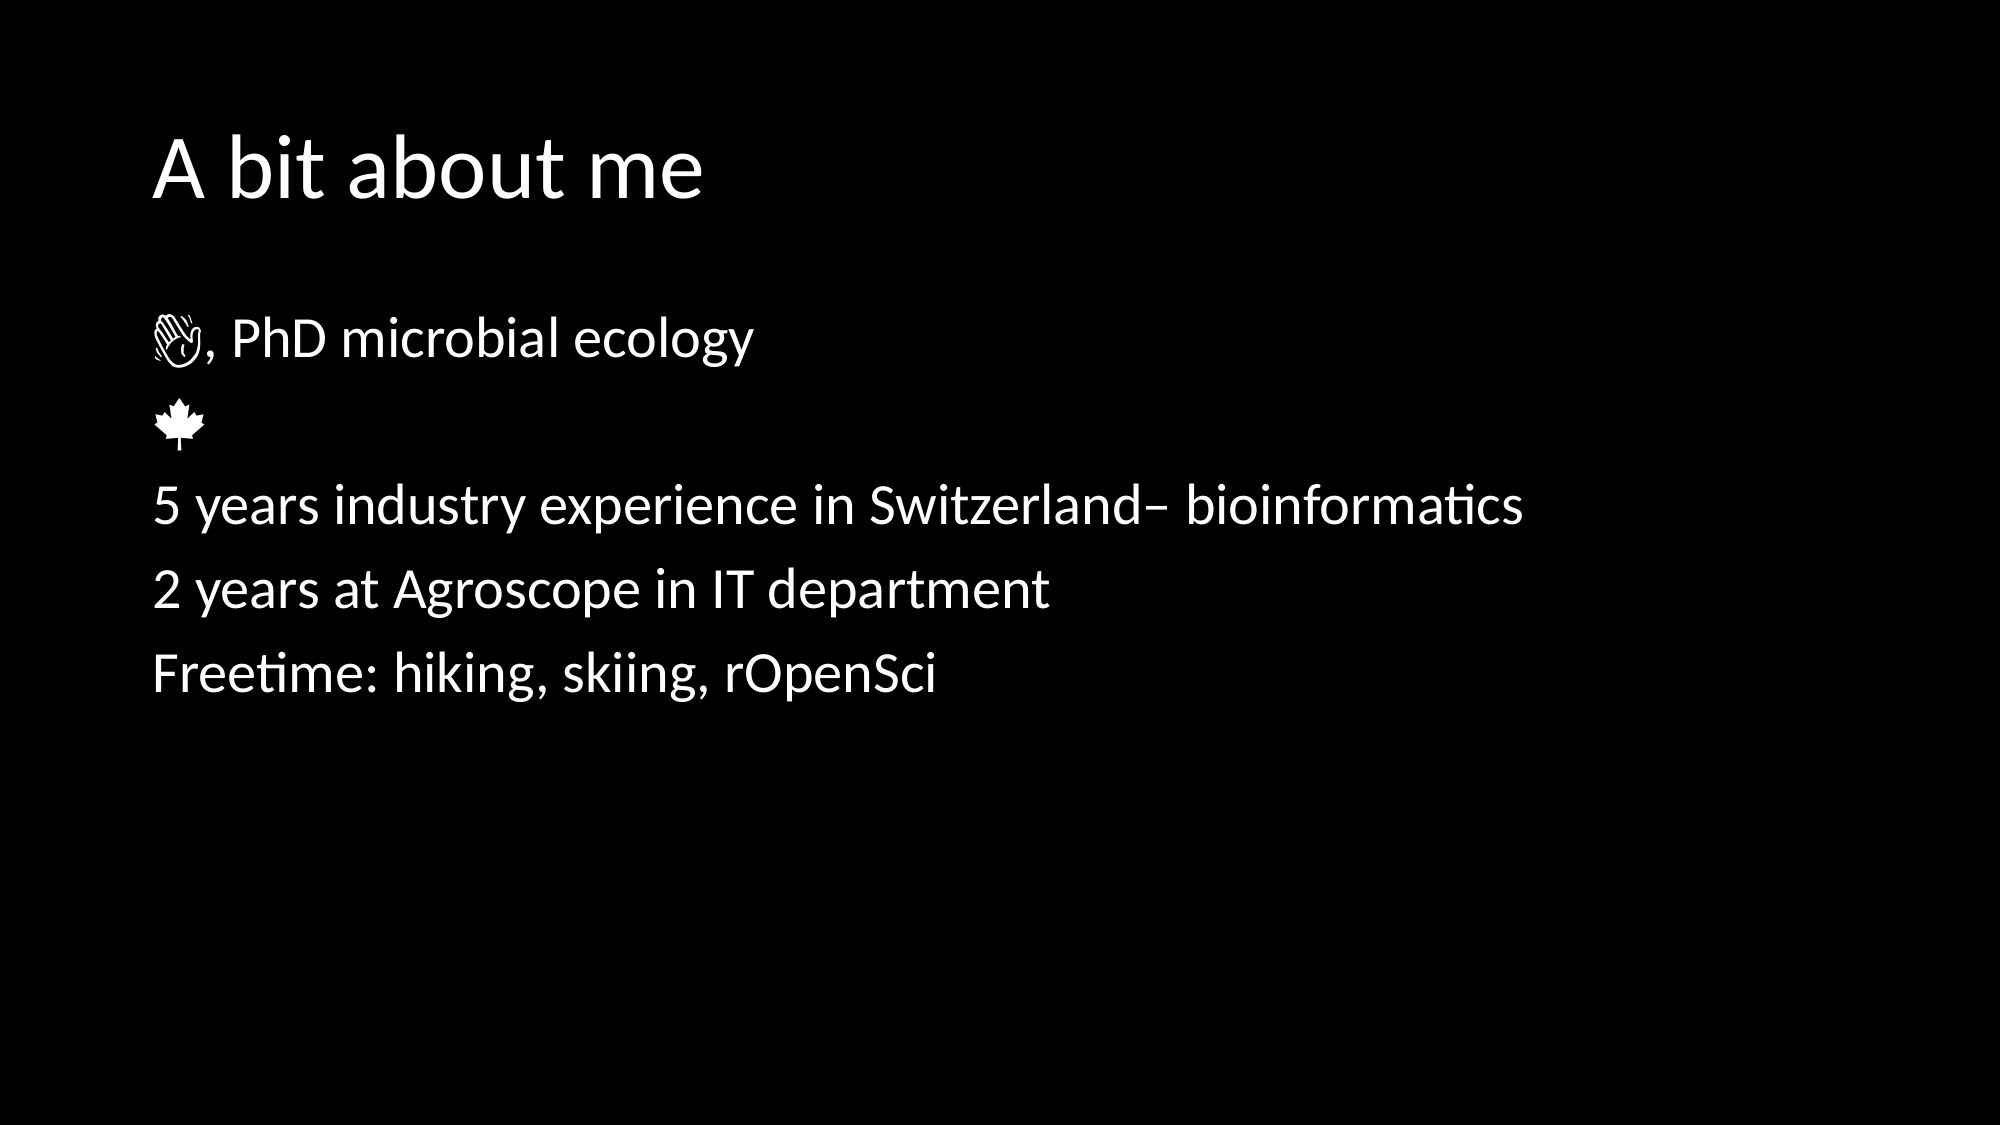

# A bit about me
👋, PhD microbial ecology
🍁
5 years industry experience in Switzerland– bioinformatics
2 years at Agroscope in IT department
Freetime: hiking, skiing, rOpenSci